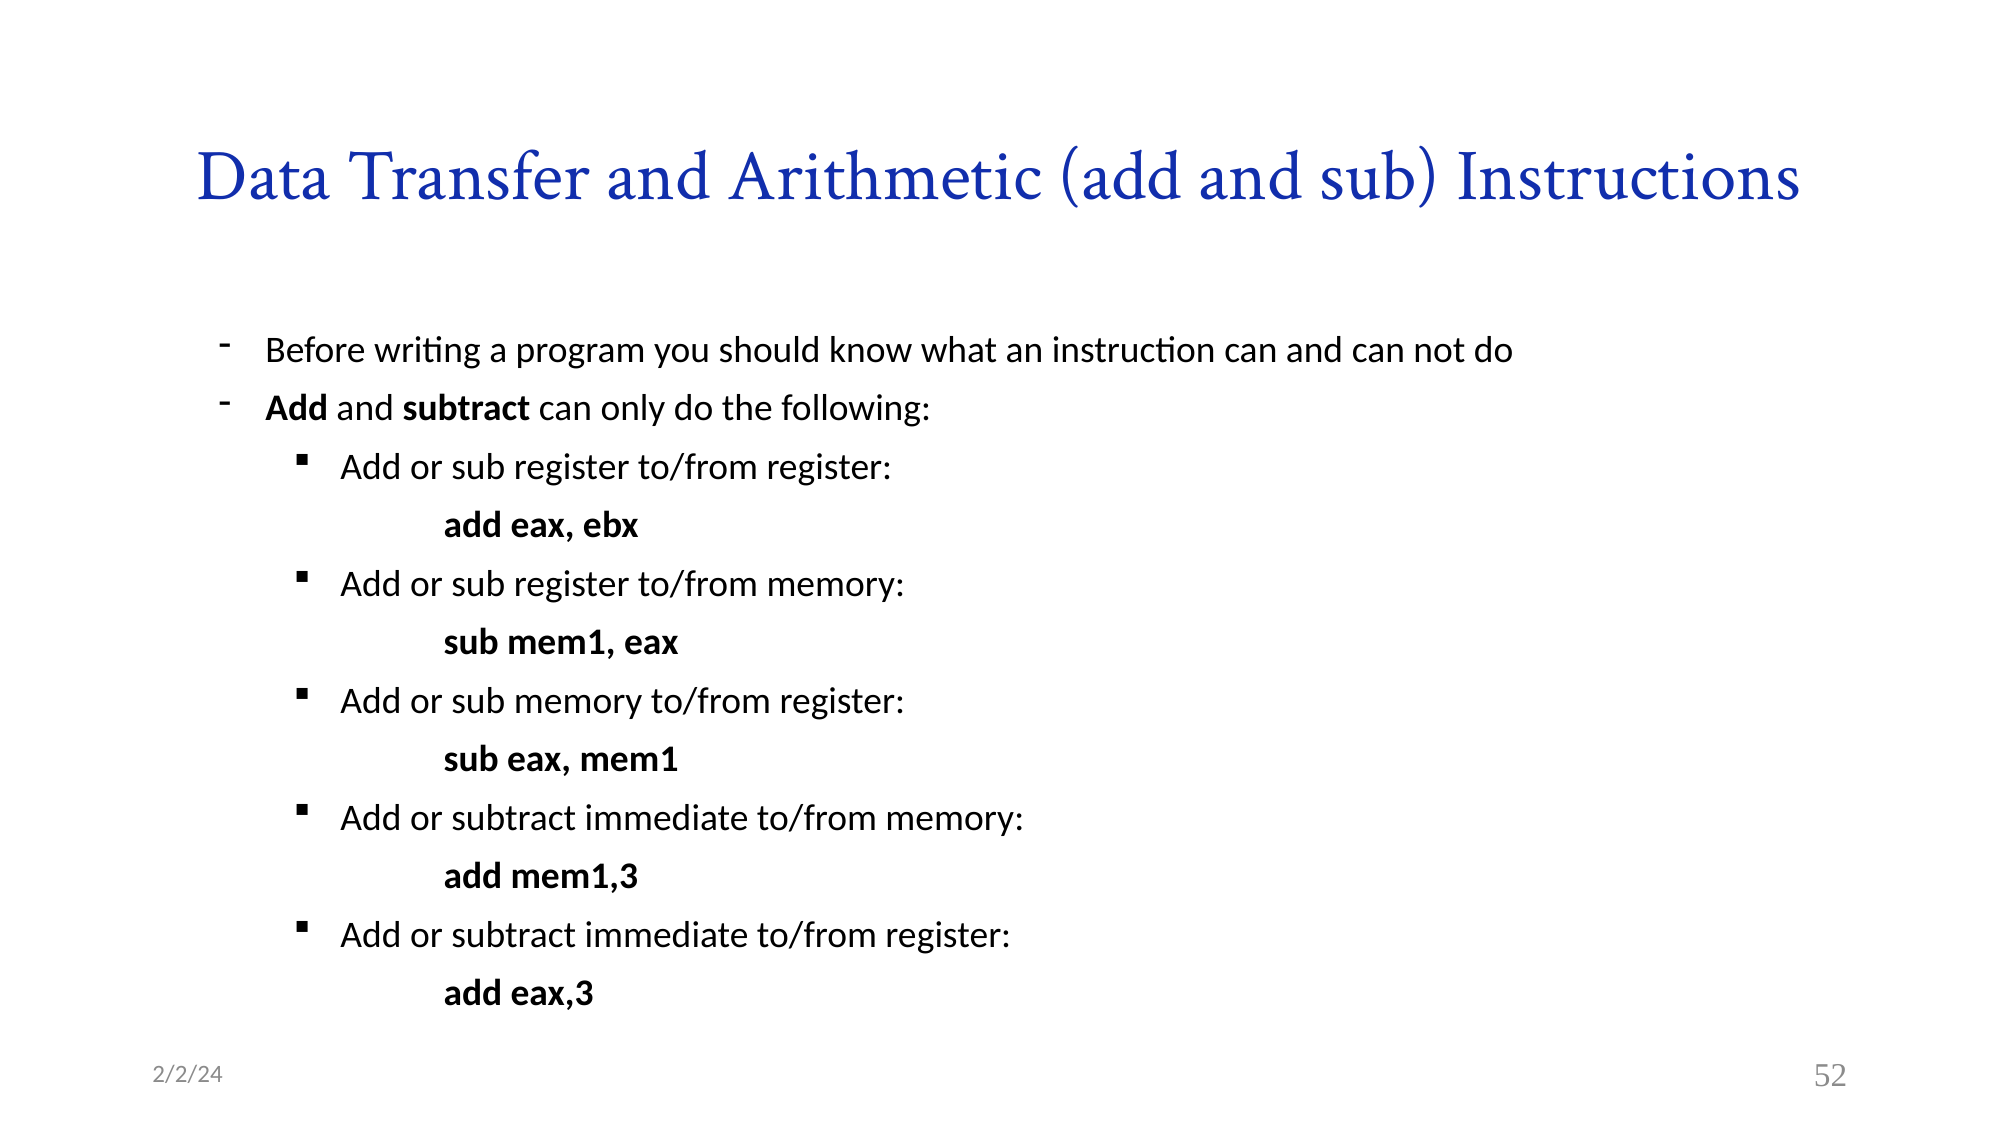

# Data Transfer and Arithmetic (add and sub) Instructions
Before writing a program you should know what an instruction can and can not do
Add and subtract can only do the following:
Add or sub register to/from register:
	add eax, ebx
Add or sub register to/from memory:
	sub mem1, eax
Add or sub memory to/from register:
	sub eax, mem1
Add or subtract immediate to/from memory:
	add mem1,3
Add or subtract immediate to/from register:
	add eax,3
2/2/24
52